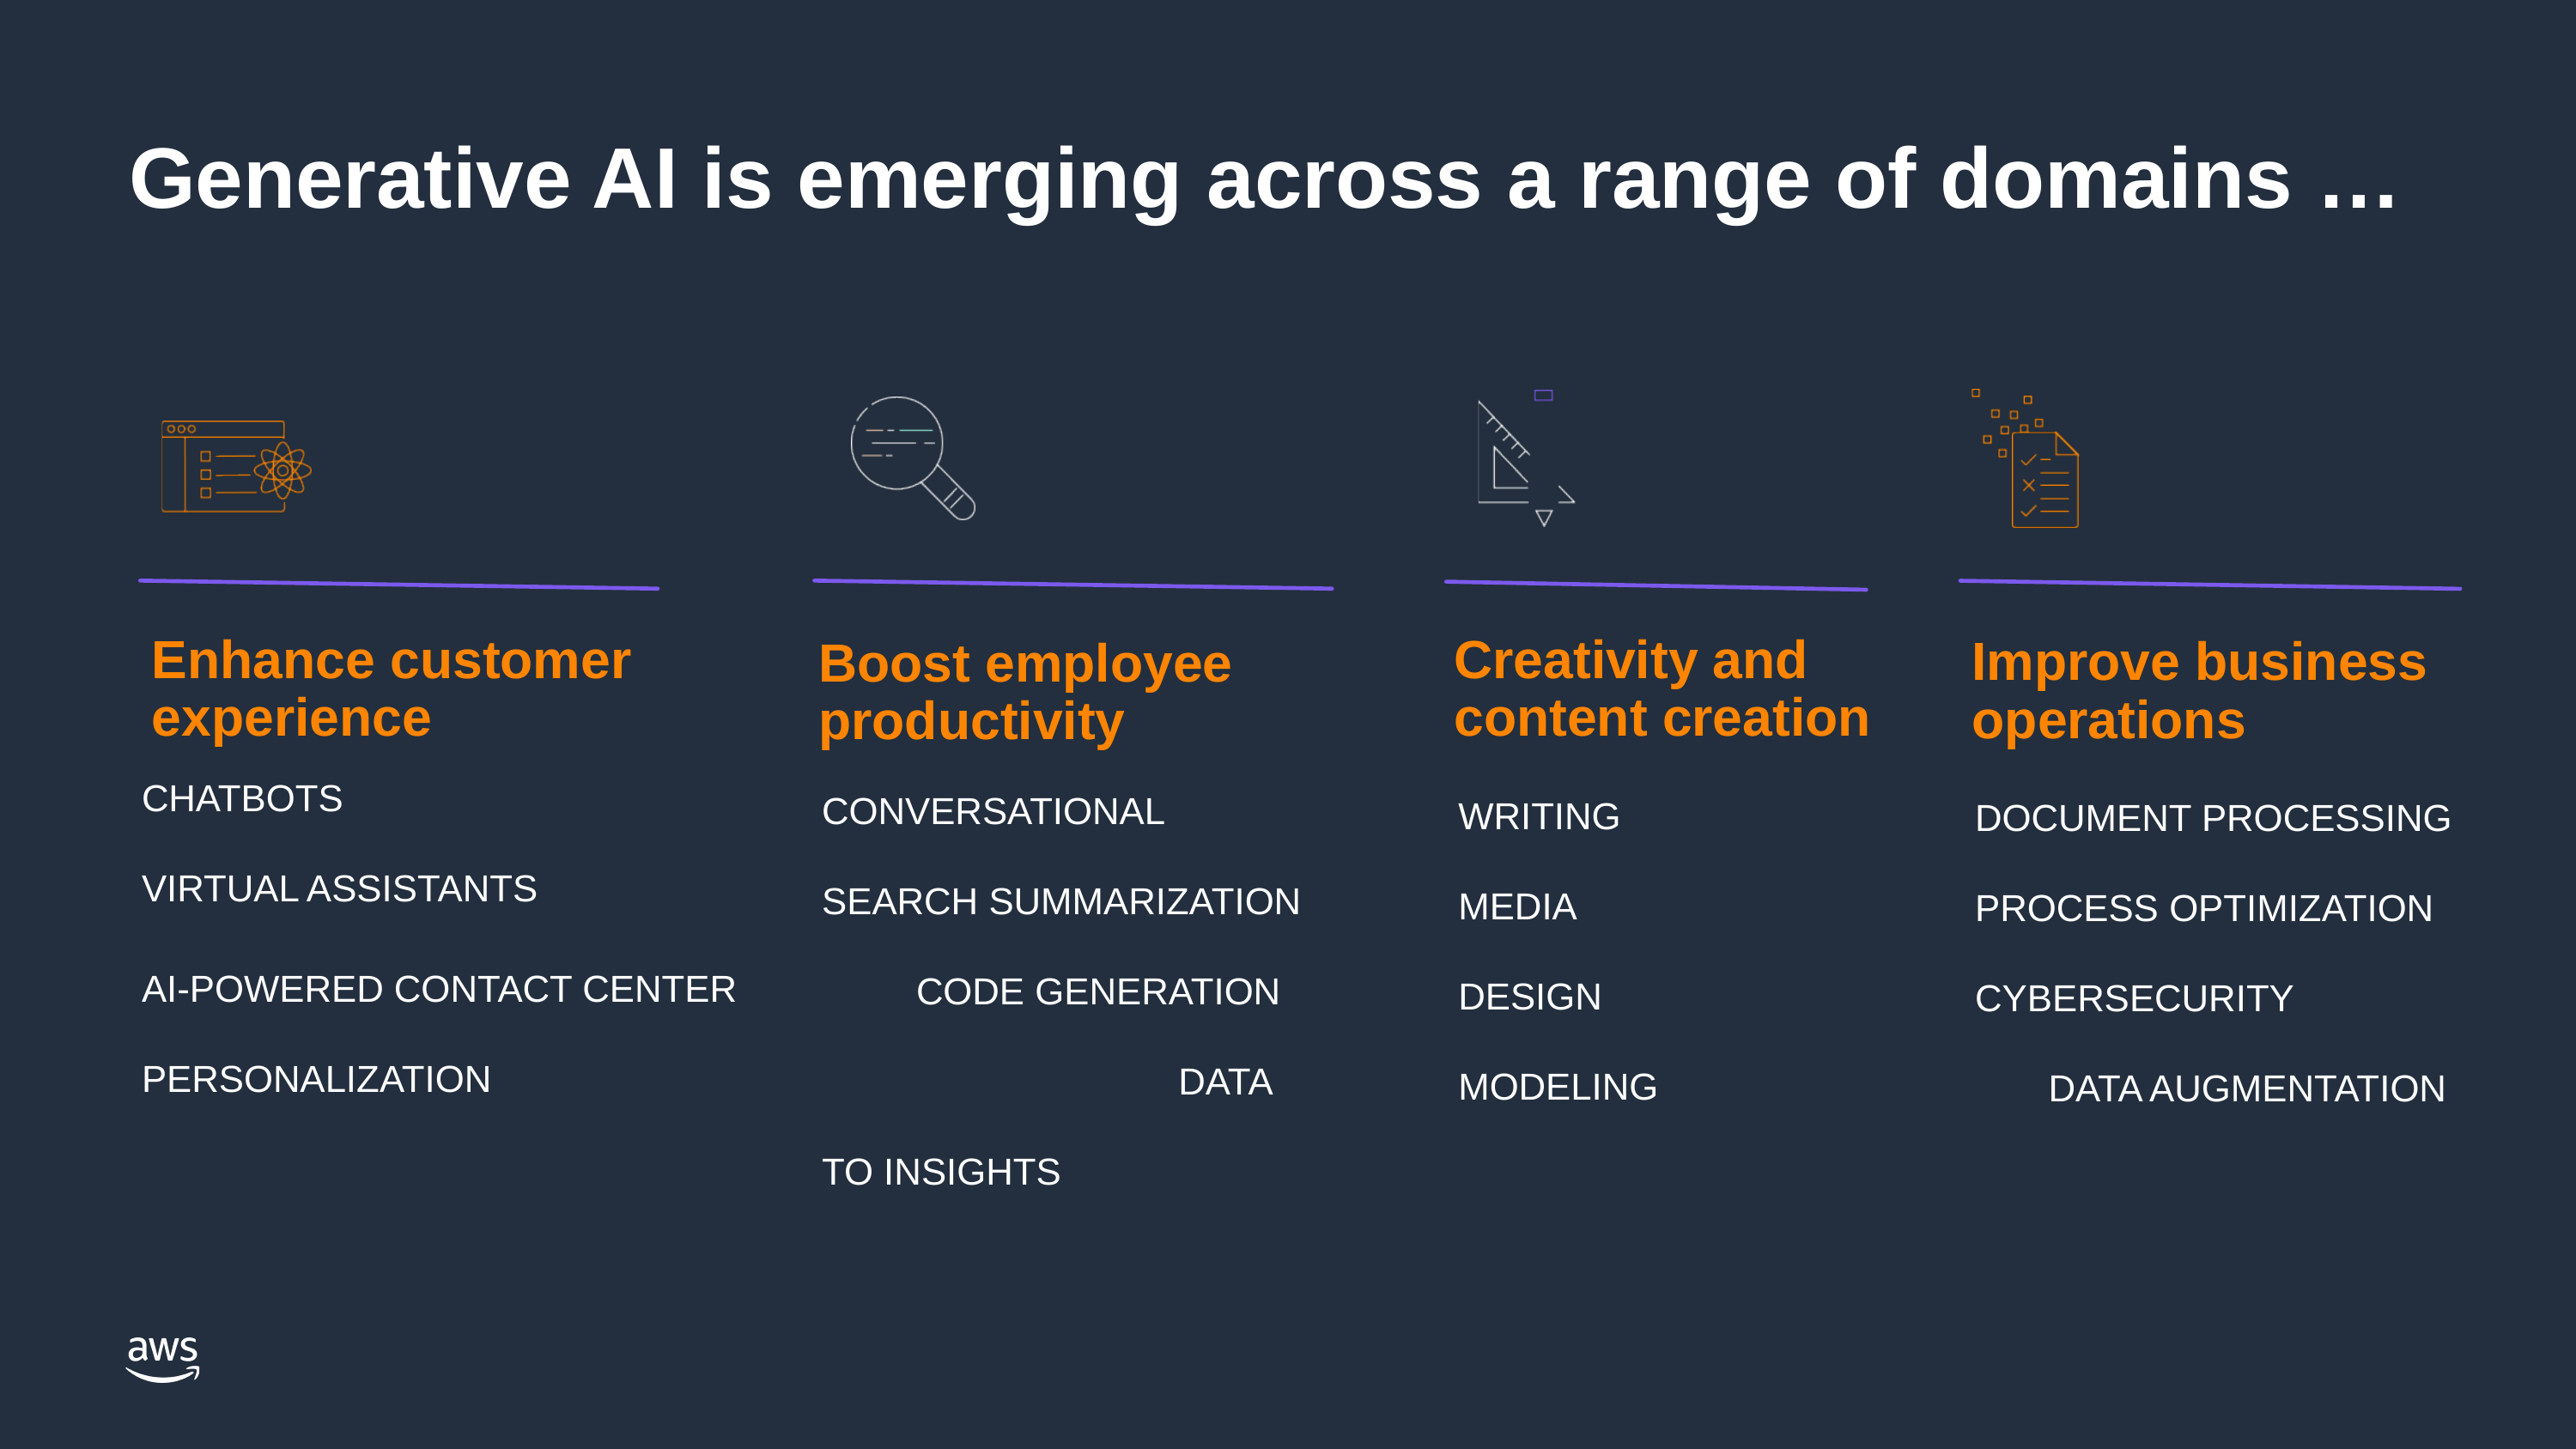

z

Pre-training

Fine-tuning

Unlocking the value of
Generative AI

PURPOSE

DATA NEED

PURPOSE

DATA NEED

Maximizing accuracy
for specific tasks

Maximizing accuracy for
broad domain

Massive amounts of
unlabeled data

Small number
of labeled examples

Generative AI is emerging across a range of domains …

Enhance customer experience

Creativity and content creation

Improve business operations

Boost employee productivity

CHATBOTS
VIRTUAL ASSISTANTS

CONVERSATIONAL SEARCH SUMMARIZATION           CODE GENERATION                                      DATA TO INSIGHTS

WRITING MEDIA DESIGN MODELING

DOCUMENT PROCESSING
PROCESS OPTIMIZATION CYBERSECURITY                               DATA AUGMENTATION

AI-POWERED CONTACT CENTER PERSONALIZATION